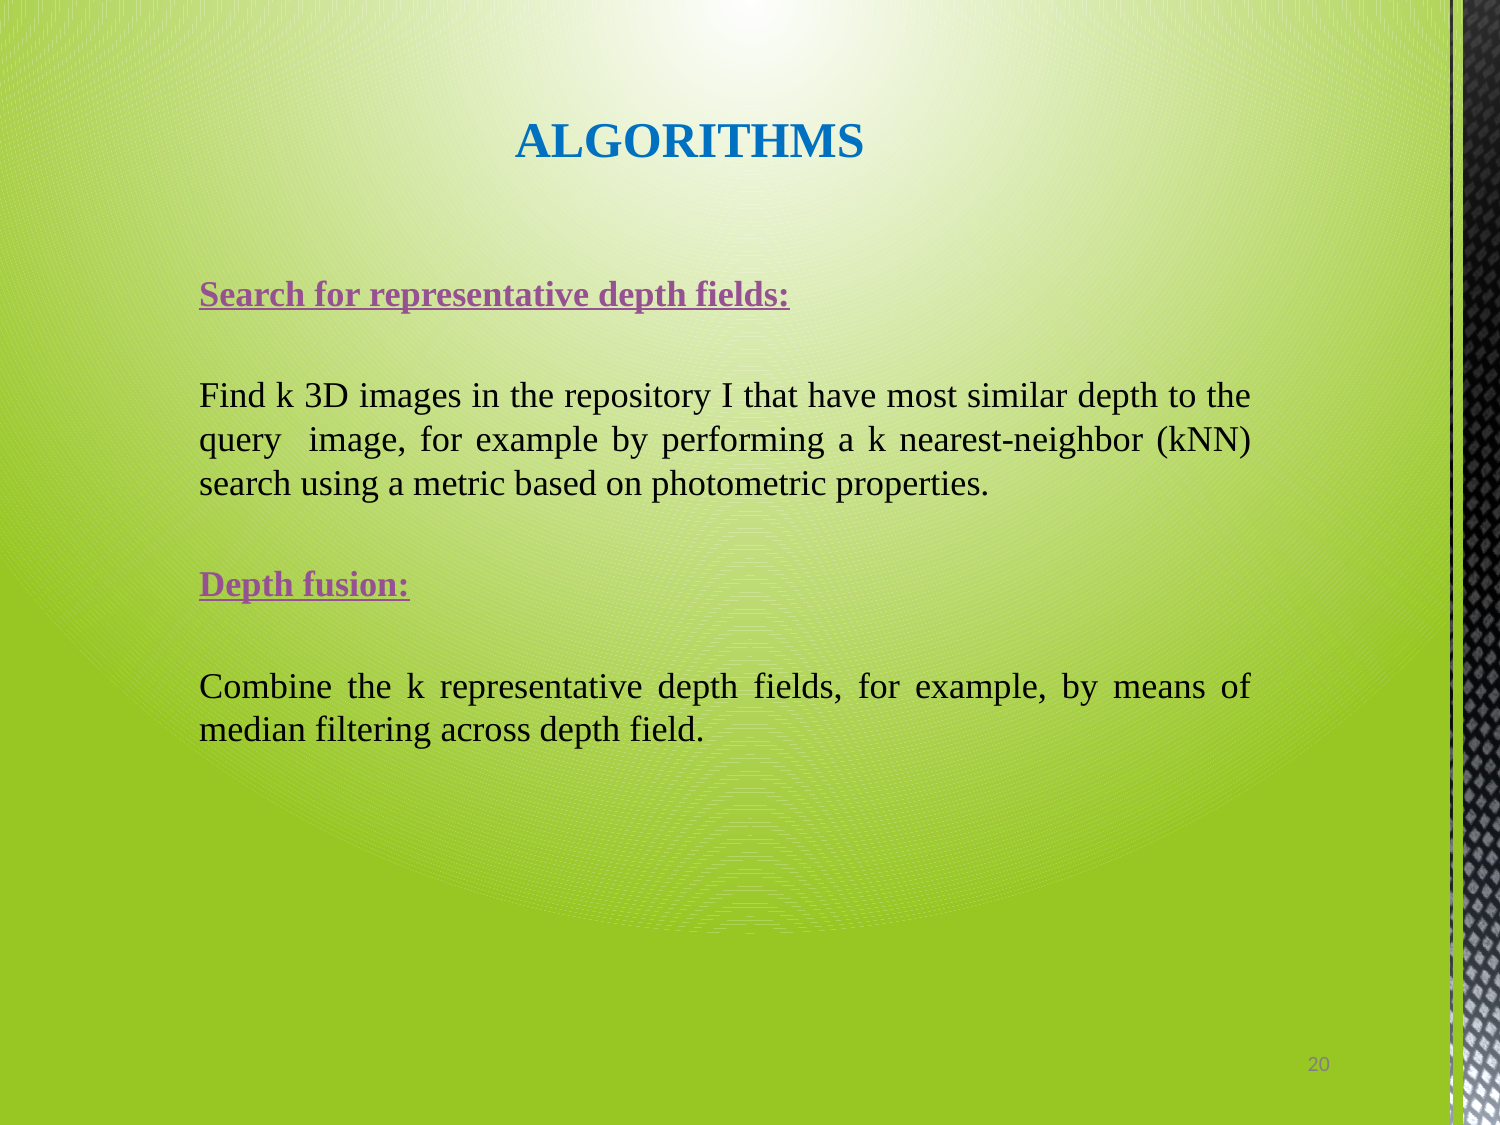

ALGORITHMS
Search for representative depth fields:

	Find k 3D images in the repository I that have most similar depth to the query  image, for example by performing a k nearest-neighbor (kNN) search using a metric based on photometric properties.

Depth fusion:

	Combine the k representative depth fields, for example, by means of median filtering across depth field.

20